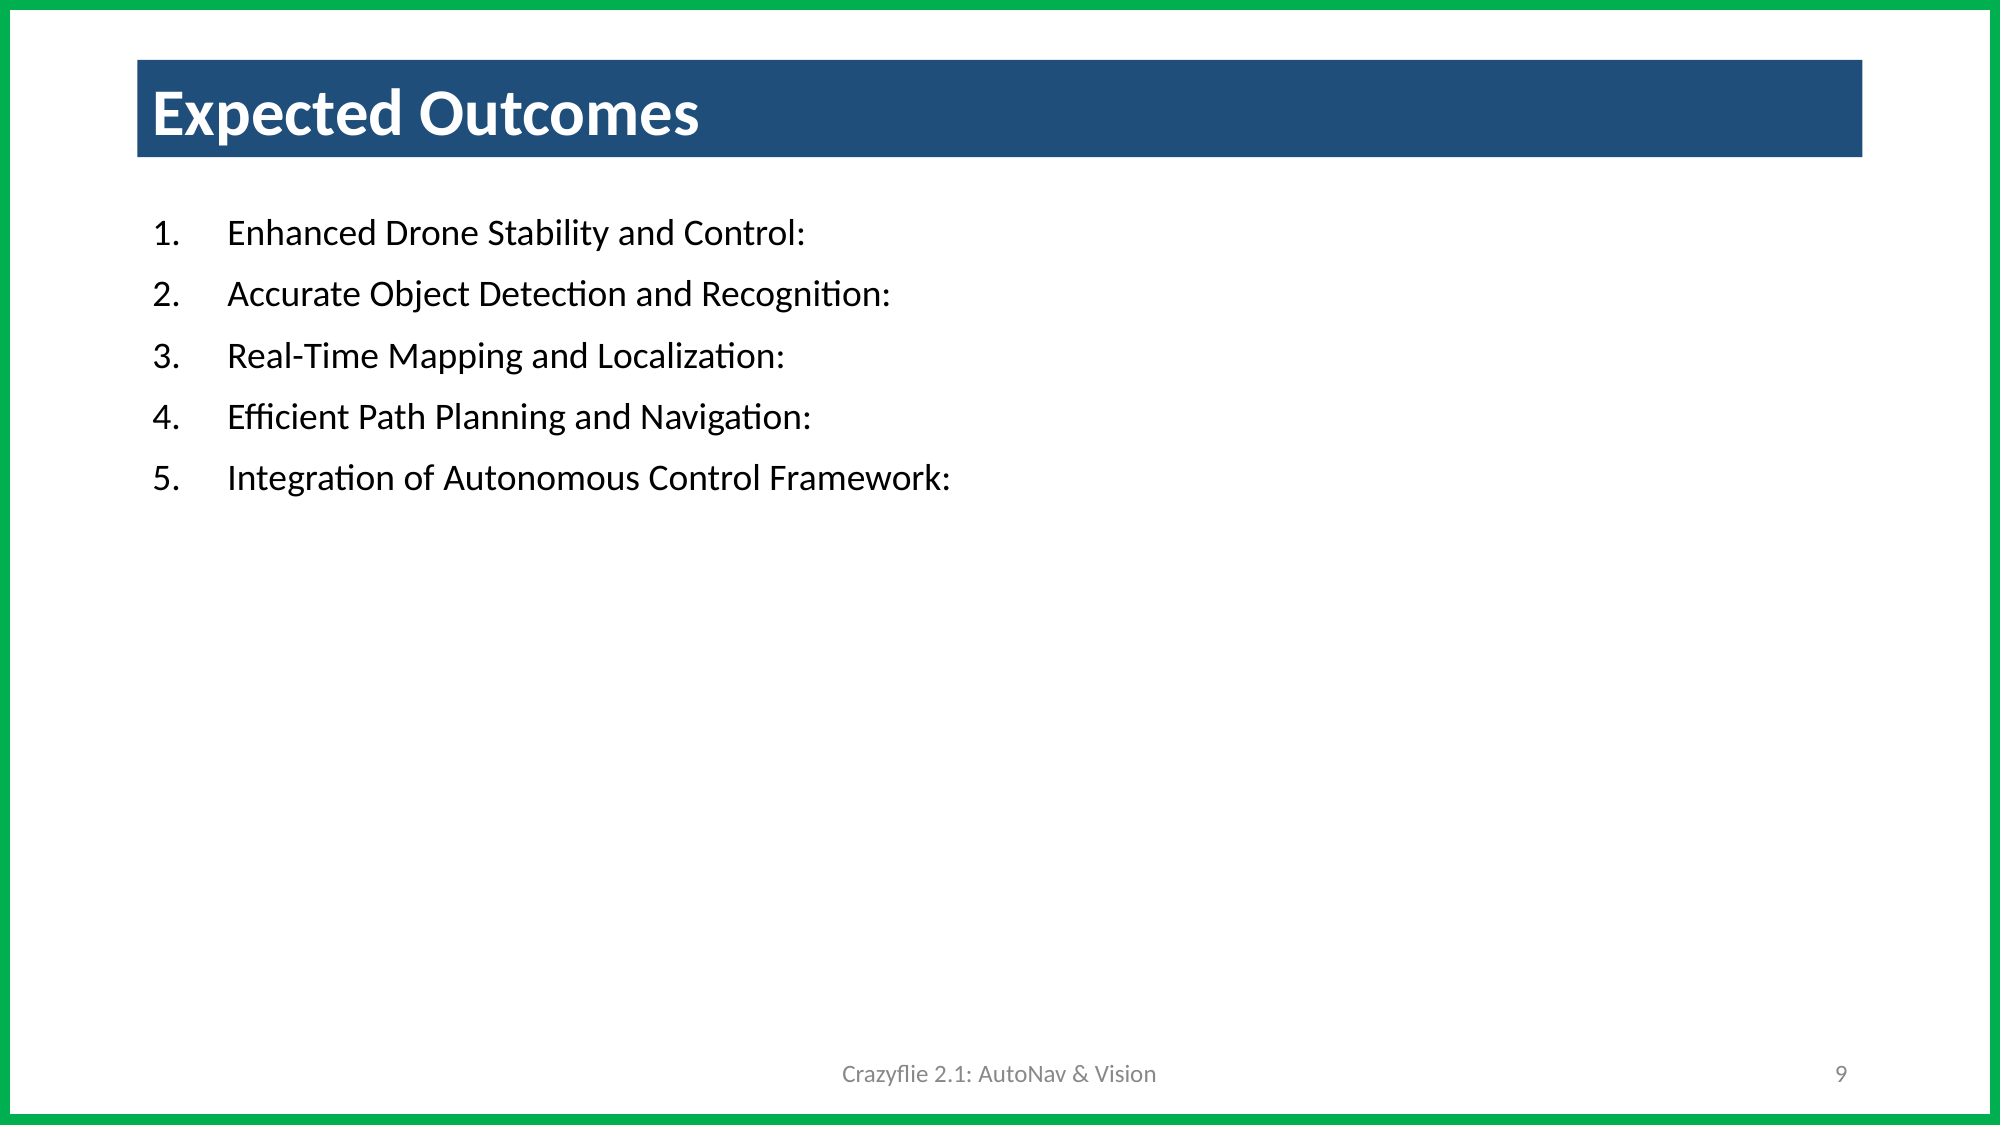

Expected Outcomes
Enhanced Drone Stability and Control:
Accurate Object Detection and Recognition:
Real-Time Mapping and Localization:
Efficient Path Planning and Navigation:
Integration of Autonomous Control Framework:

Crazyflie 2.1: AutoNav & Vision
9